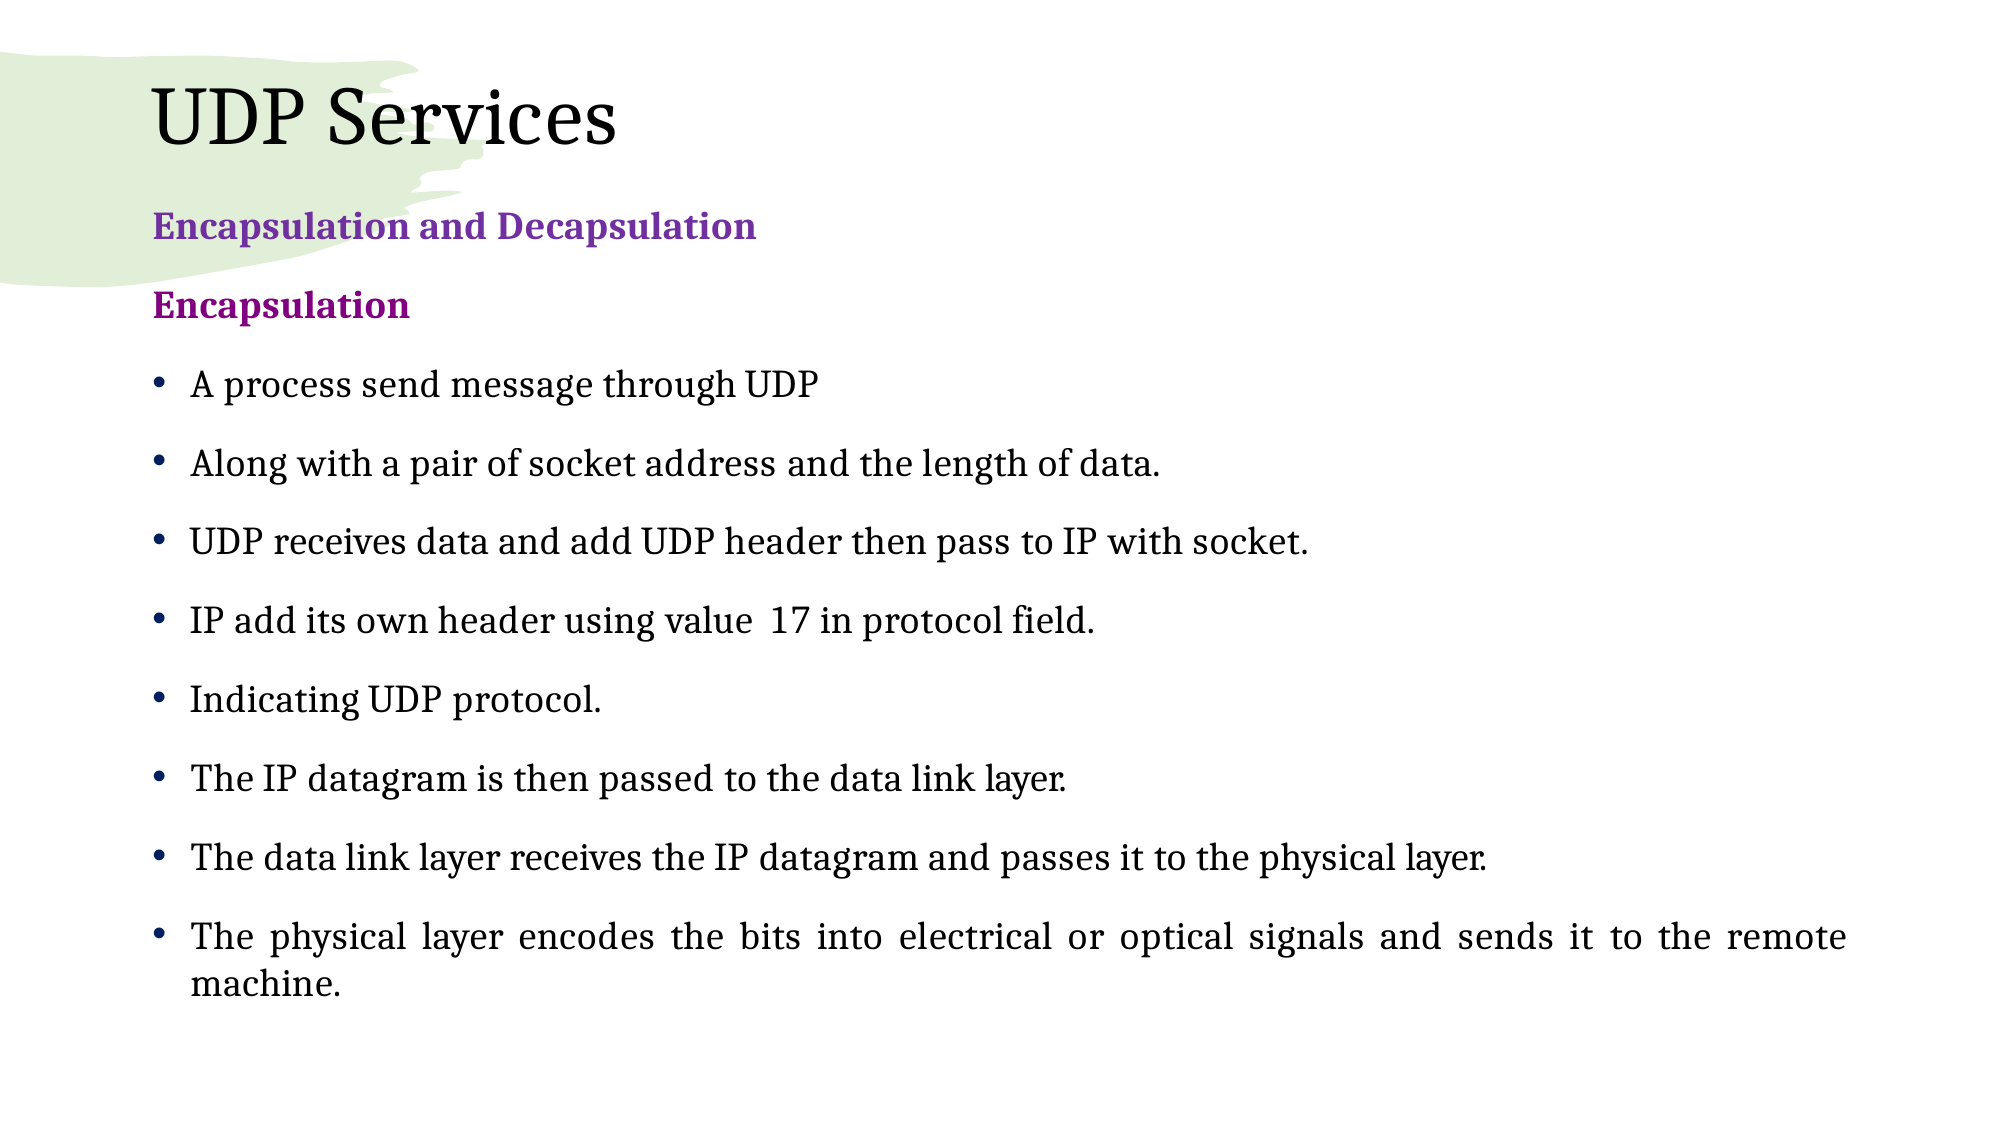

# UDP Services
Encapsulation and Decapsulation
Encapsulation
A process send message through UDP
Along with a pair of socket address and the length of data.
UDP receives data and add UDP header then pass to IP with socket.
IP add its own header using value 17 in protocol field.
Indicating UDP protocol.
The IP datagram is then passed to the data link layer.
The data link layer receives the IP datagram and passes it to the physical layer.
The physical layer encodes the bits into electrical or optical signals and sends it to the remote machine.